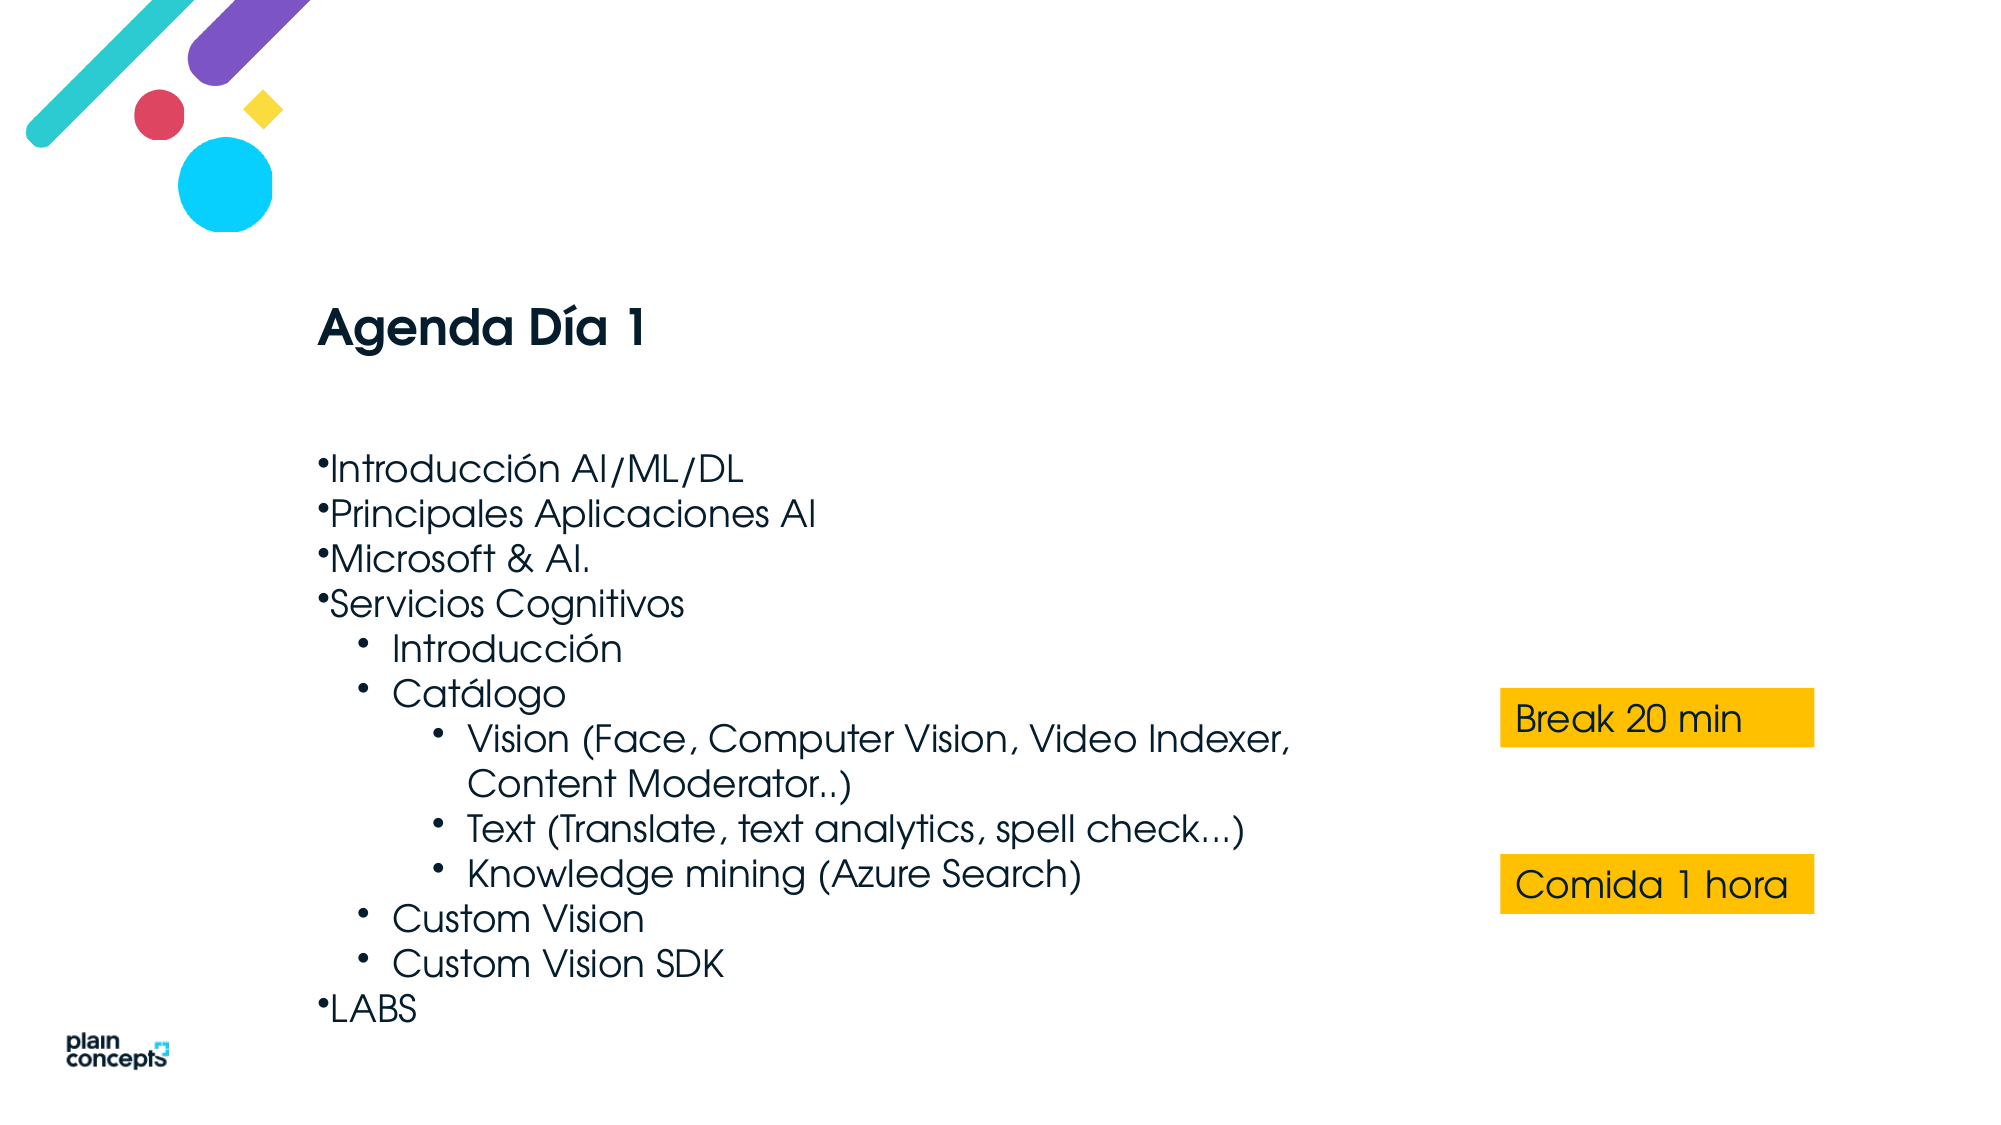

# Agenda Día 1
Introducción AI/ML/DL
Principales Aplicaciones AI
Microsoft & AI.
Servicios Cognitivos
Introducción
Catálogo
Vision (Face, Computer Vision, Video Indexer, Content Moderator..)
Text (Translate, text analytics, spell check...)
Knowledge mining (Azure Search)
Custom Vision
Custom Vision SDK
LABS

Break 20 min
Comida 1 hora